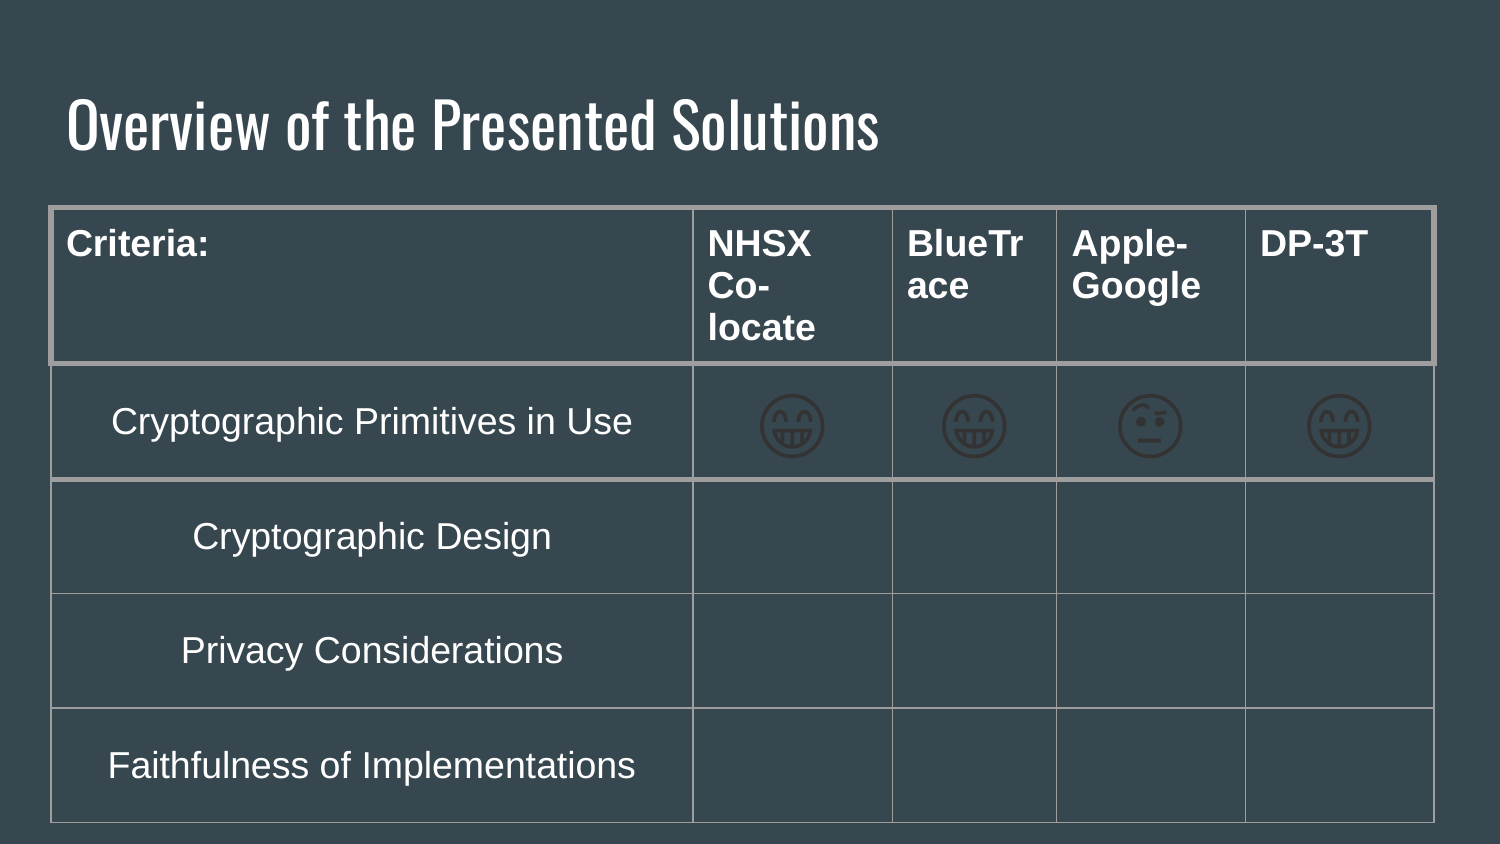

# Overview of the Presented Solutions
| Criteria: | NHSX Co-locate | BlueTrace | Apple- Google | DP-3T |
| --- | --- | --- | --- | --- |
| Cryptographic Primitives in Use | 😁 | 😁 | 🤨 | 😁 |
| Cryptographic Design |  |  |  |  |
| Privacy Considerations |  |  |  |  |
| Faithfulness of Implementations |  |  |  |  |